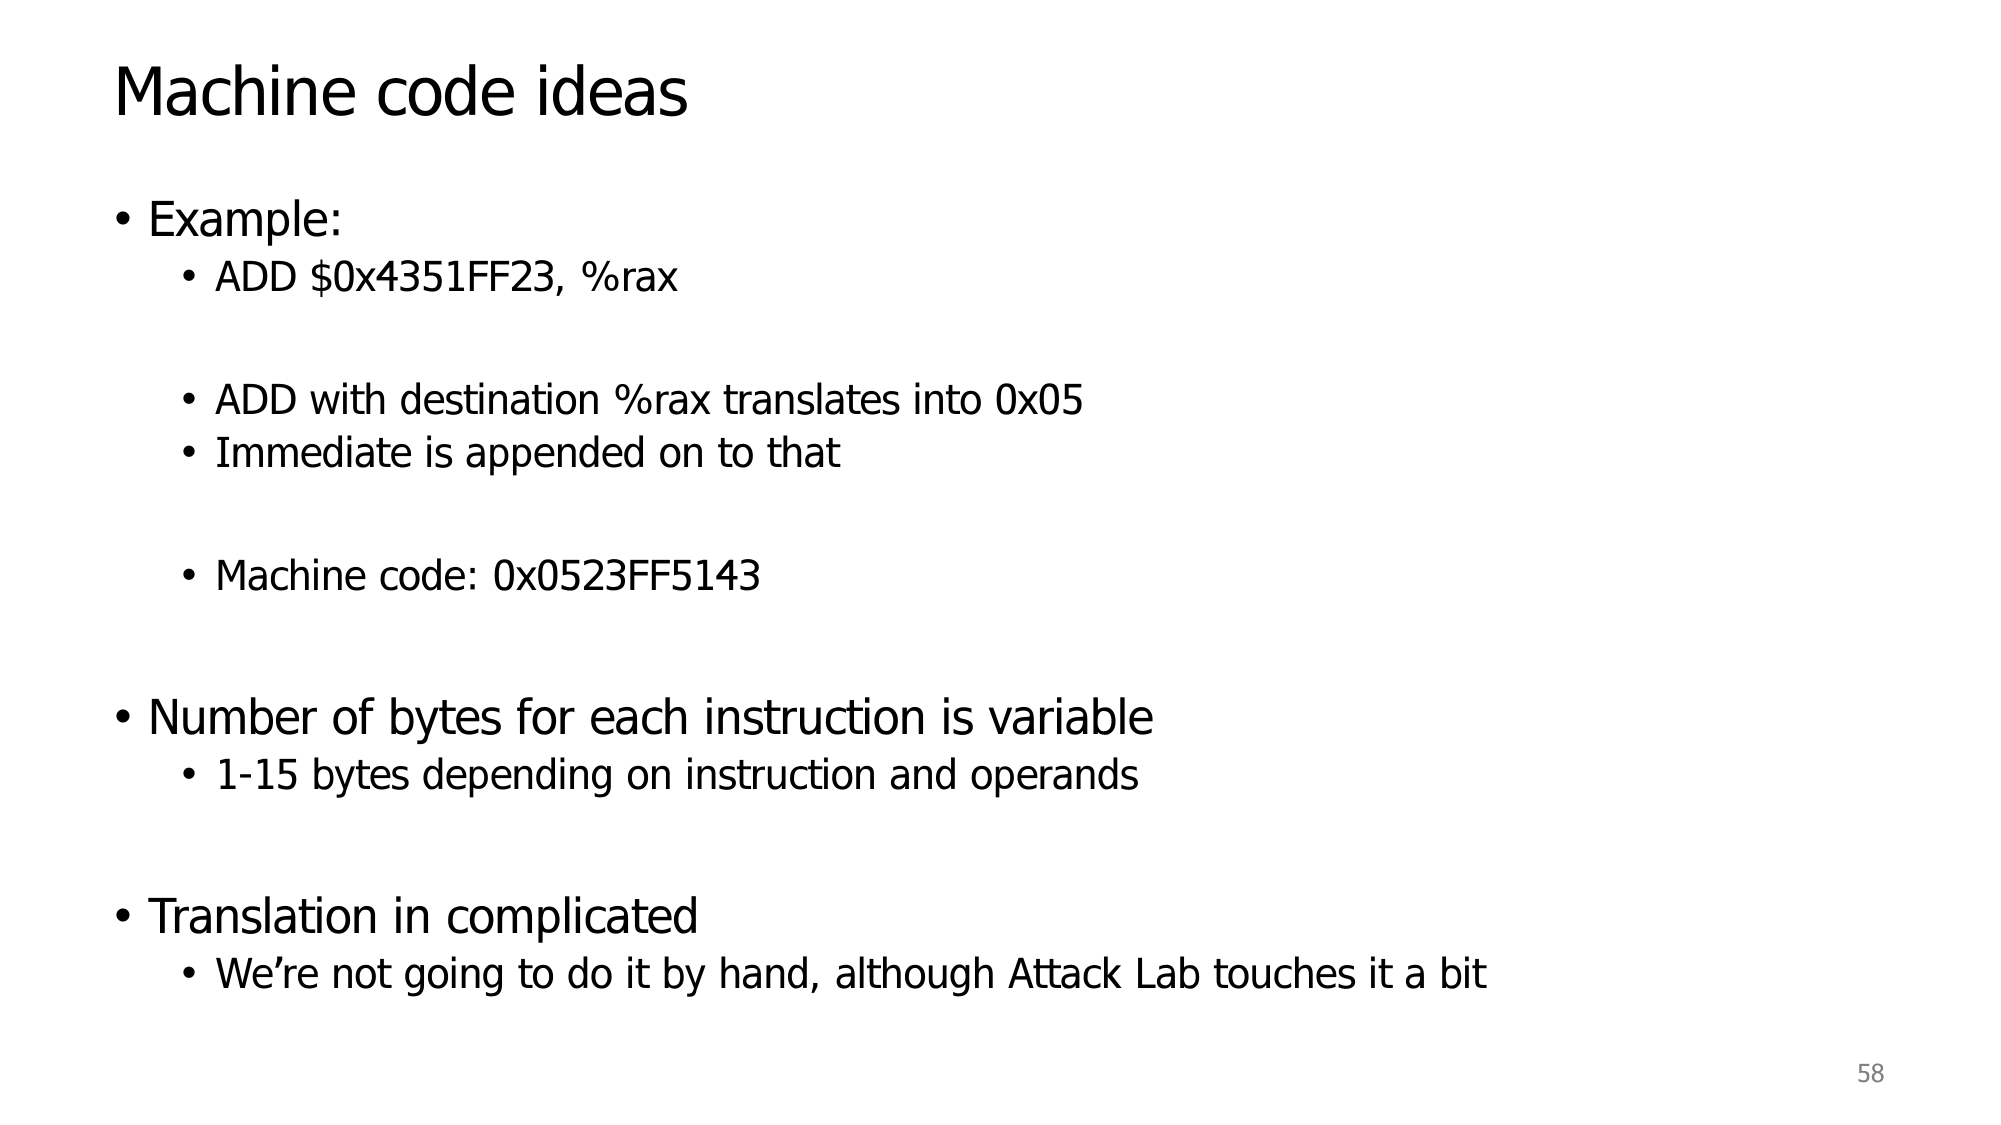

# Machine code ideas
Example:
ADD $0x4351FF23, %rax

ADD with destination %rax translates into 0x05
Immediate is appended on to that

Machine code: 0x0523FF5143

Number of bytes for each instruction is variable
1-15 bytes depending on instruction and operands

Translation in complicated
We’re not going to do it by hand, although Attack Lab touches it a bit
58